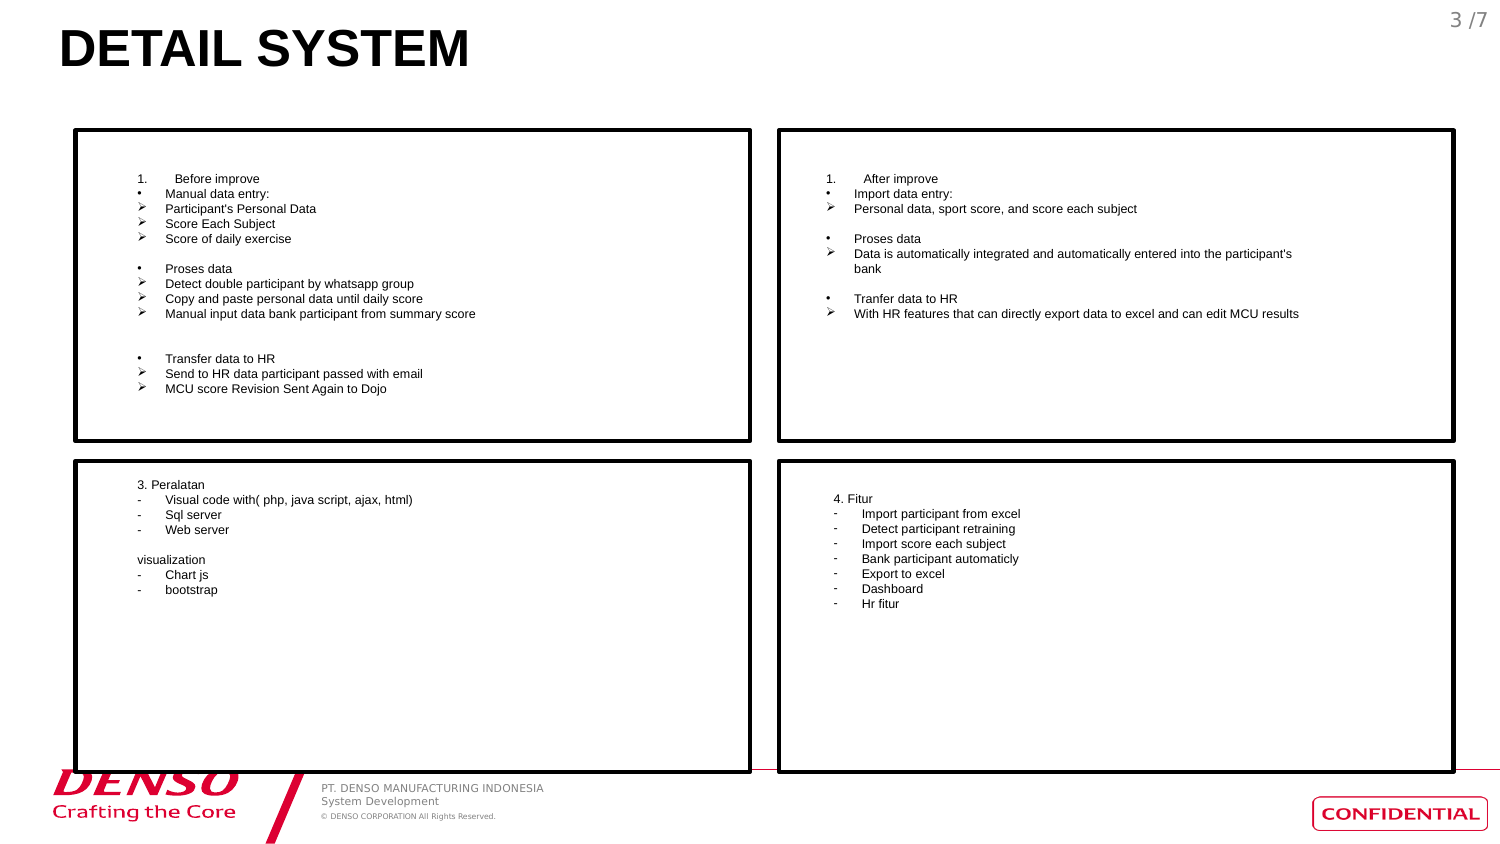

# DETAIL SYSTEM

After improve
Import data entry:
Personal data, sport score, and score each subject

Proses data
Data is automatically integrated and automatically entered into the participant's bank

Tranfer data to HR
With HR features that can directly export data to excel and can edit MCU results
Before improve
Manual data entry:
Participant's Personal Data
Score Each Subject
Score of daily exercise

Proses data
Detect double participant by whatsapp group
Copy and paste personal data until daily score
Manual input data bank participant from summary score

Transfer data to HR
Send to HR data participant passed with email
MCU score Revision Sent Again to Dojo

3. Peralatan
Visual code with( php, java script, ajax, html)
Sql server
Web server

visualization
Chart js
bootstrap

4. Fitur
Import participant from excel
Detect participant retraining
Import score each subject
Bank participant automaticly
Export to excel
Dashboard
Hr fitur